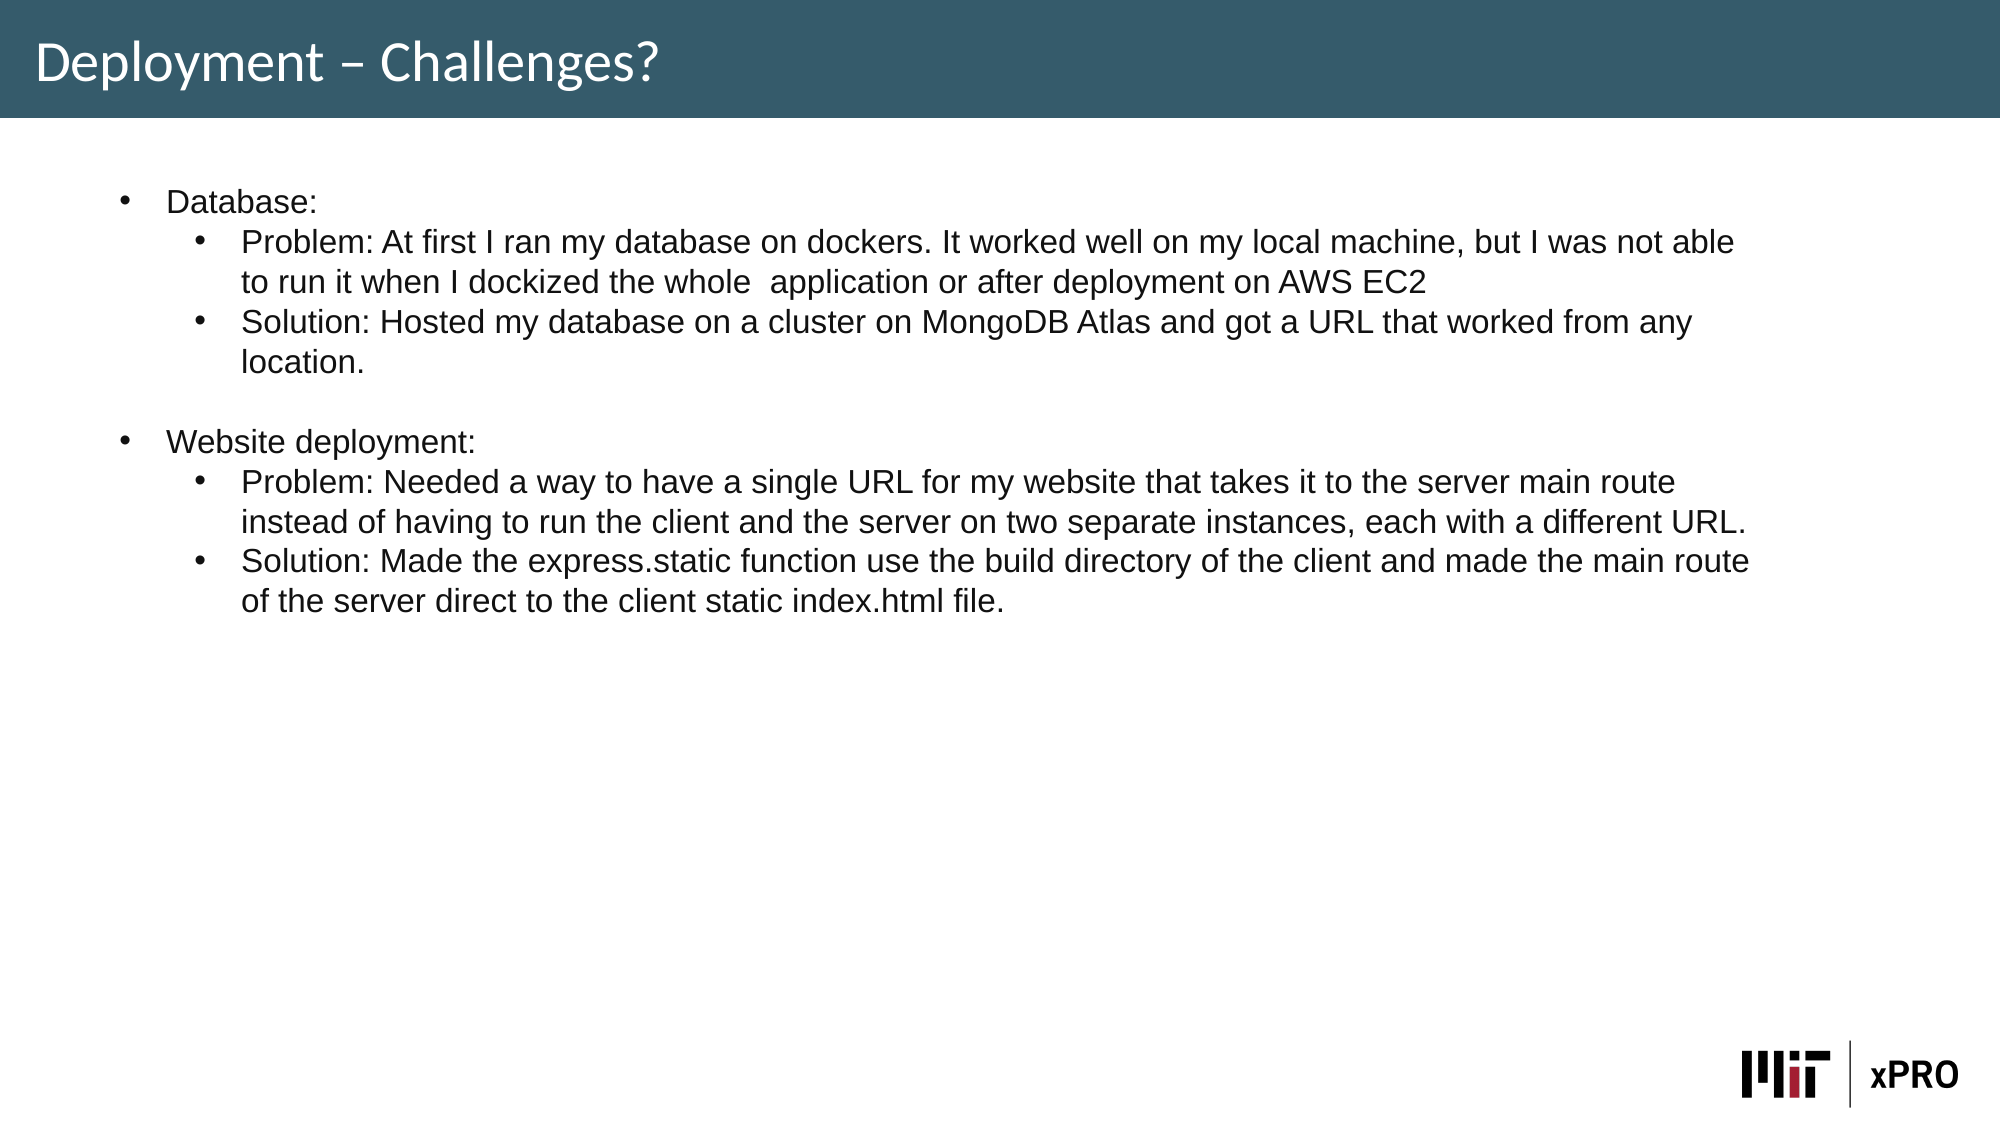

Deployment – Challenges?
Database:
Problem: At first I ran my database on dockers. It worked well on my local machine, but I was not able to run it when I dockized the whole  application or after deployment on AWS EC2
Solution: Hosted my database on a cluster on MongoDB Atlas and got a URL that worked from any location.

Website deployment:
Problem: Needed a way to have a single URL for my website that takes it to the server main route instead of having to run the client and the server on two separate instances, each with a different URL.
Solution: Made the express.static function use the build directory of the client and made the main route of the server direct to the client static index.html file.